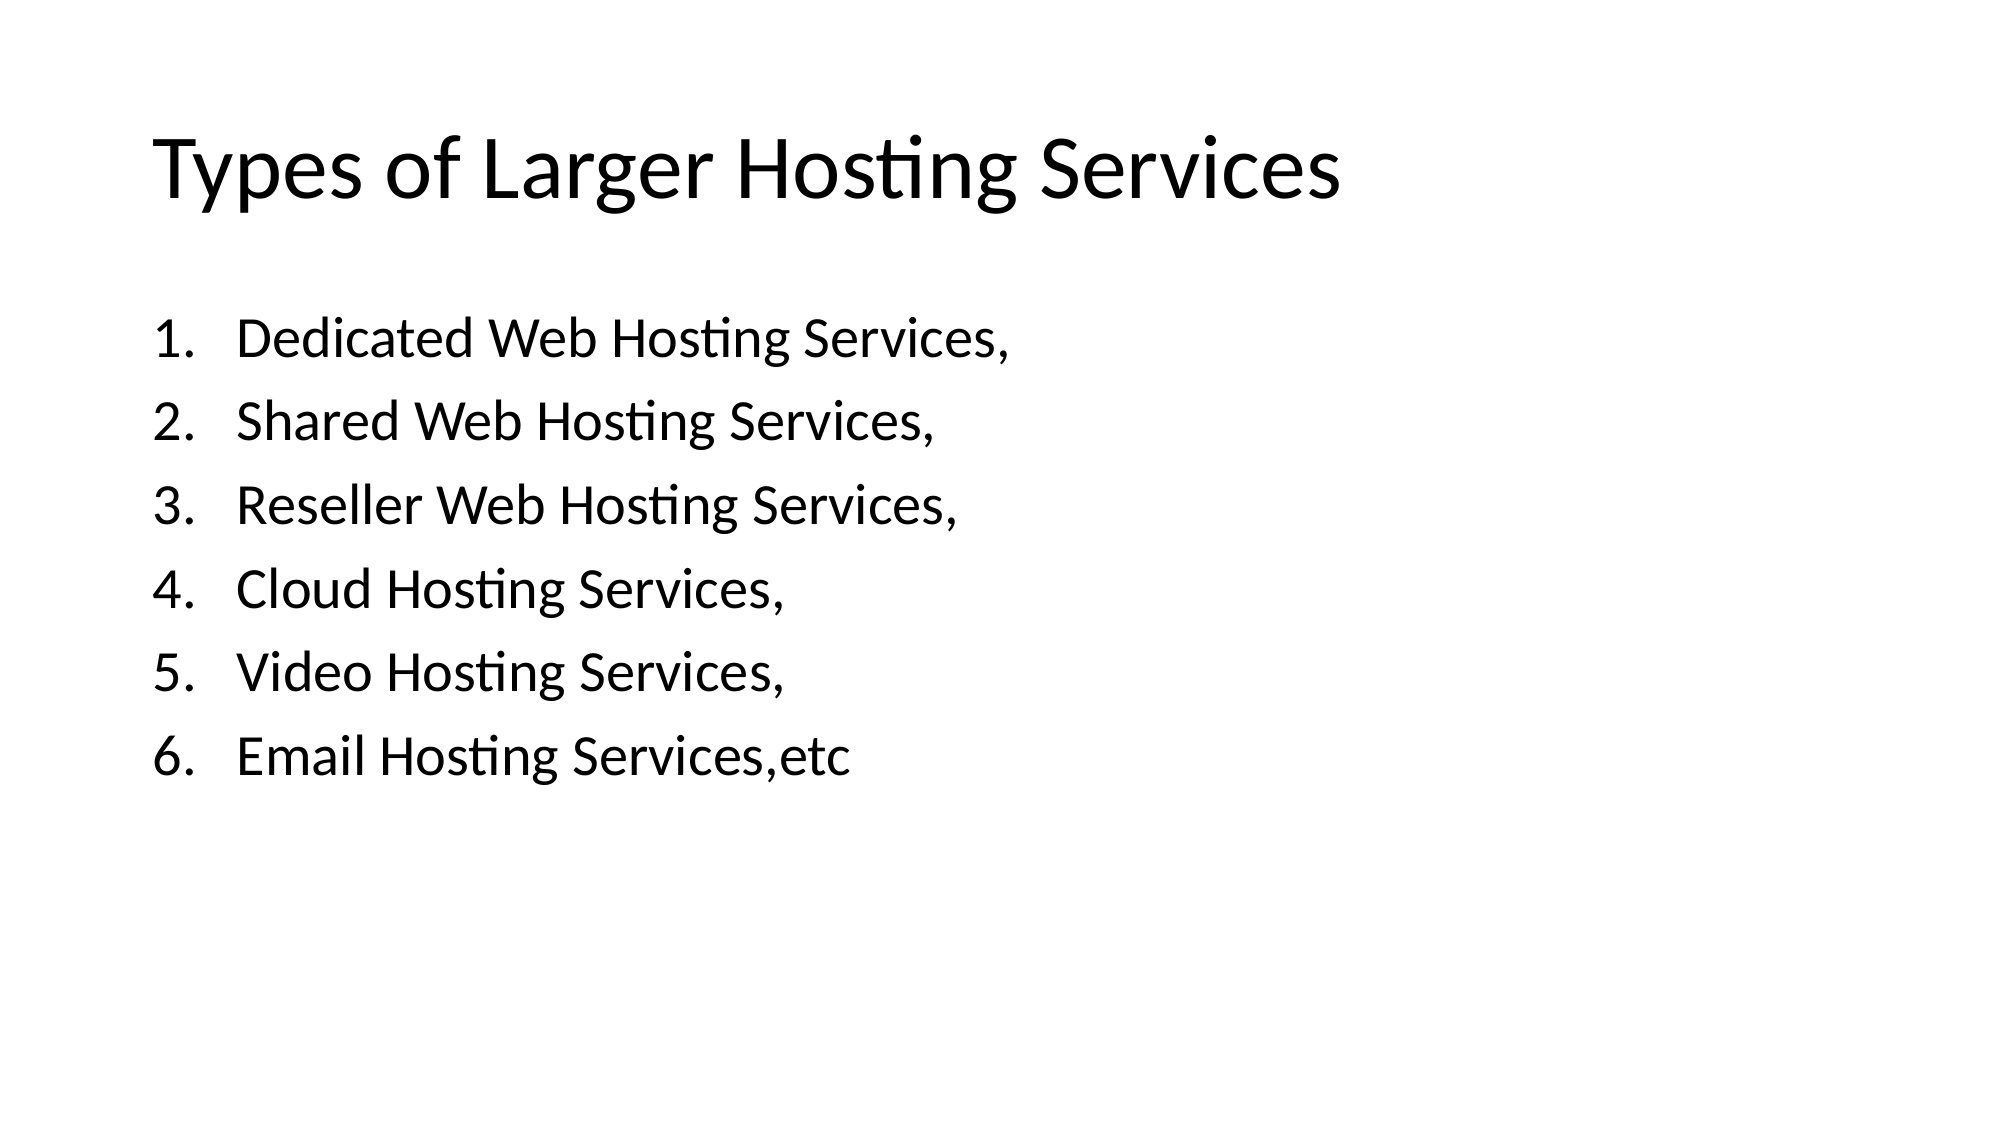

# Types of Larger Hosting Services
Dedicated Web Hosting Services,
Shared Web Hosting Services,
Reseller Web Hosting Services,
Cloud Hosting Services,
Video Hosting Services,
Email Hosting Services,etc